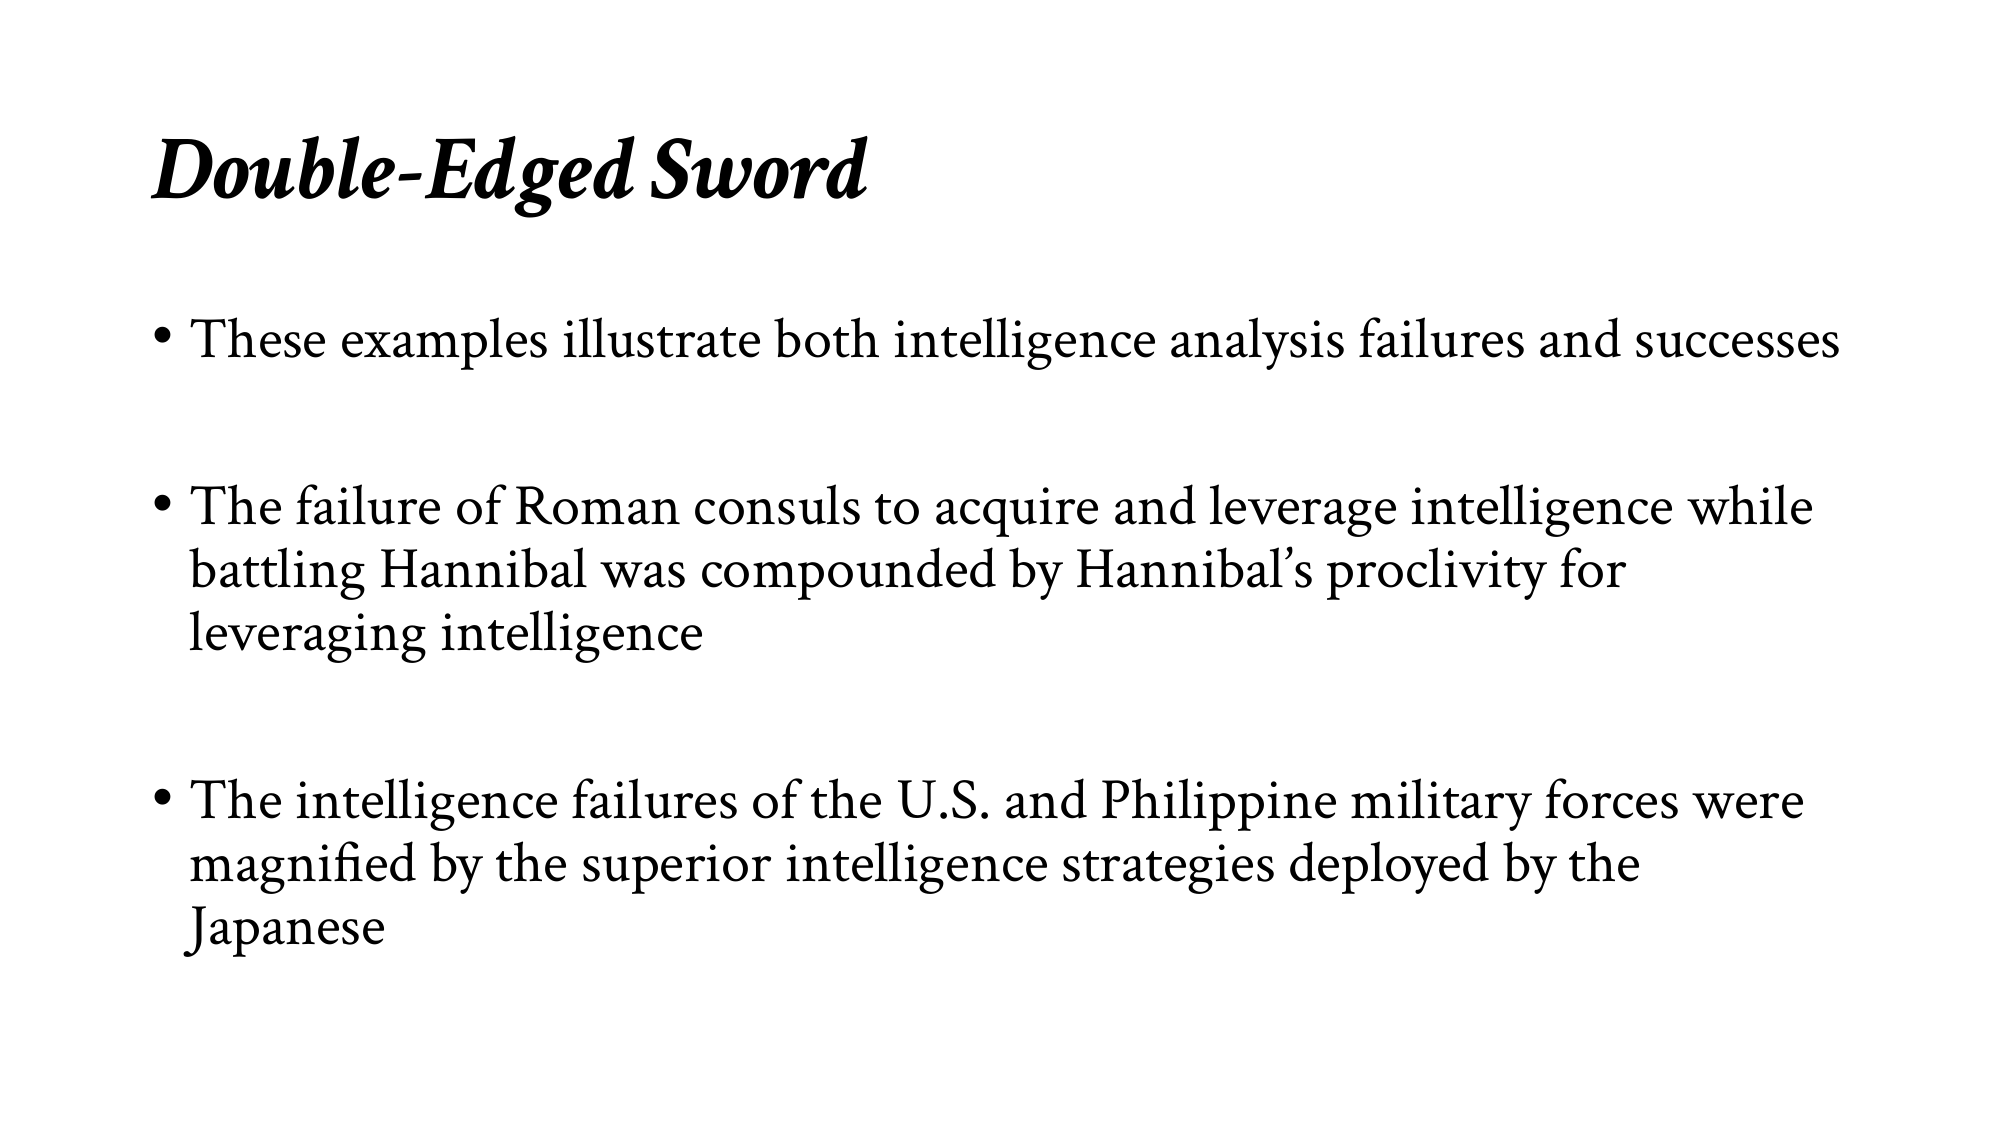

# Double-Edged Sword
These examples illustrate both intelligence analysis failures and successes

The failure of Roman consuls to acquire and leverage intelligence while battling Hannibal was compounded by Hannibal’s proclivity for leveraging intelligence

The intelligence failures of the U.S. and Philippine military forces were magnified by the superior intelligence strategies deployed by the Japanese